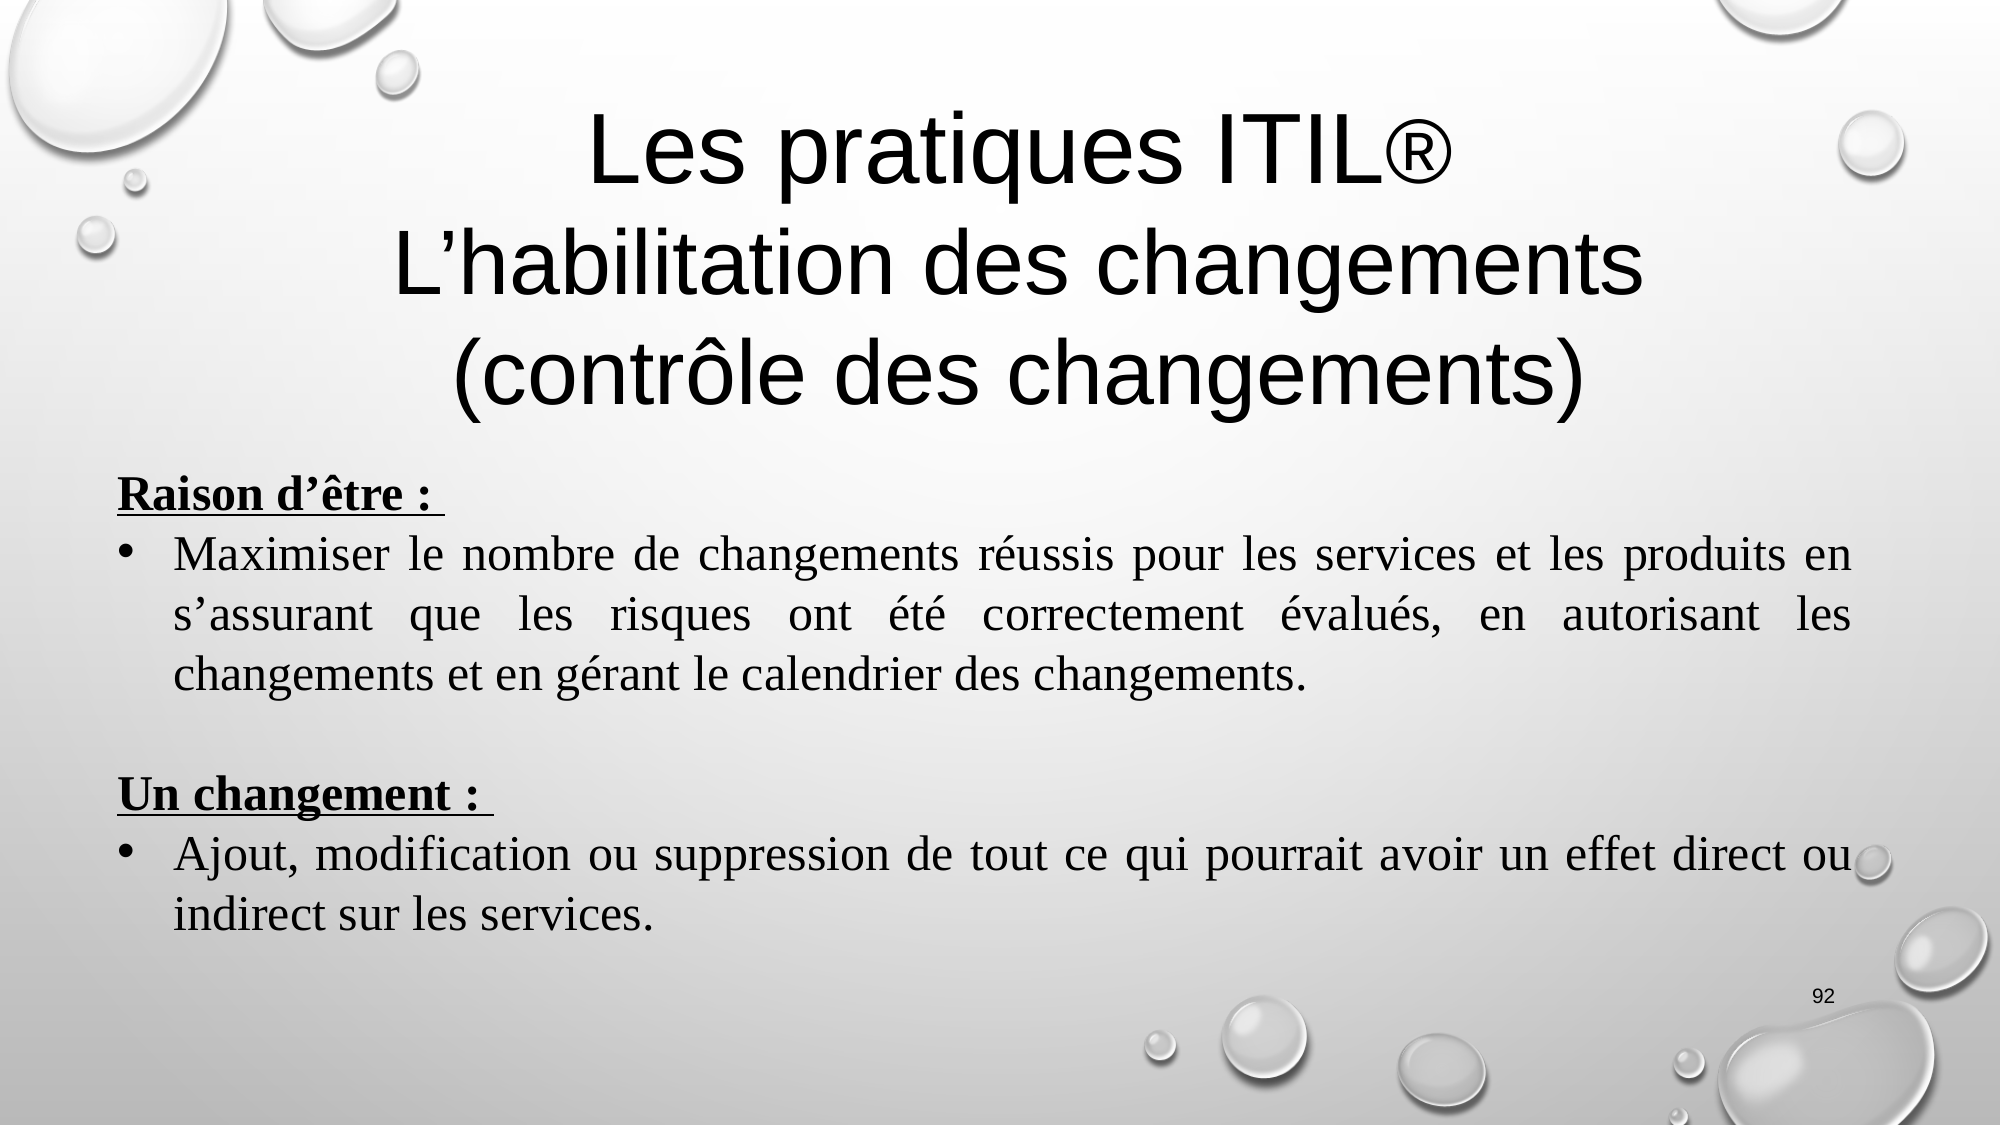

Les pratiques ITIL®
L’habilitation des changements
(contrôle des changements)

Raison d’être :
Maximiser le nombre de changements réussis pour les services et les produits en s’assurant que les risques ont été correctement évalués, en autorisant les changements et en gérant le calendrier des changements.

Un changement :
Ajout, modification ou suppression de tout ce qui pourrait avoir un effet direct ou indirect sur les services.
92